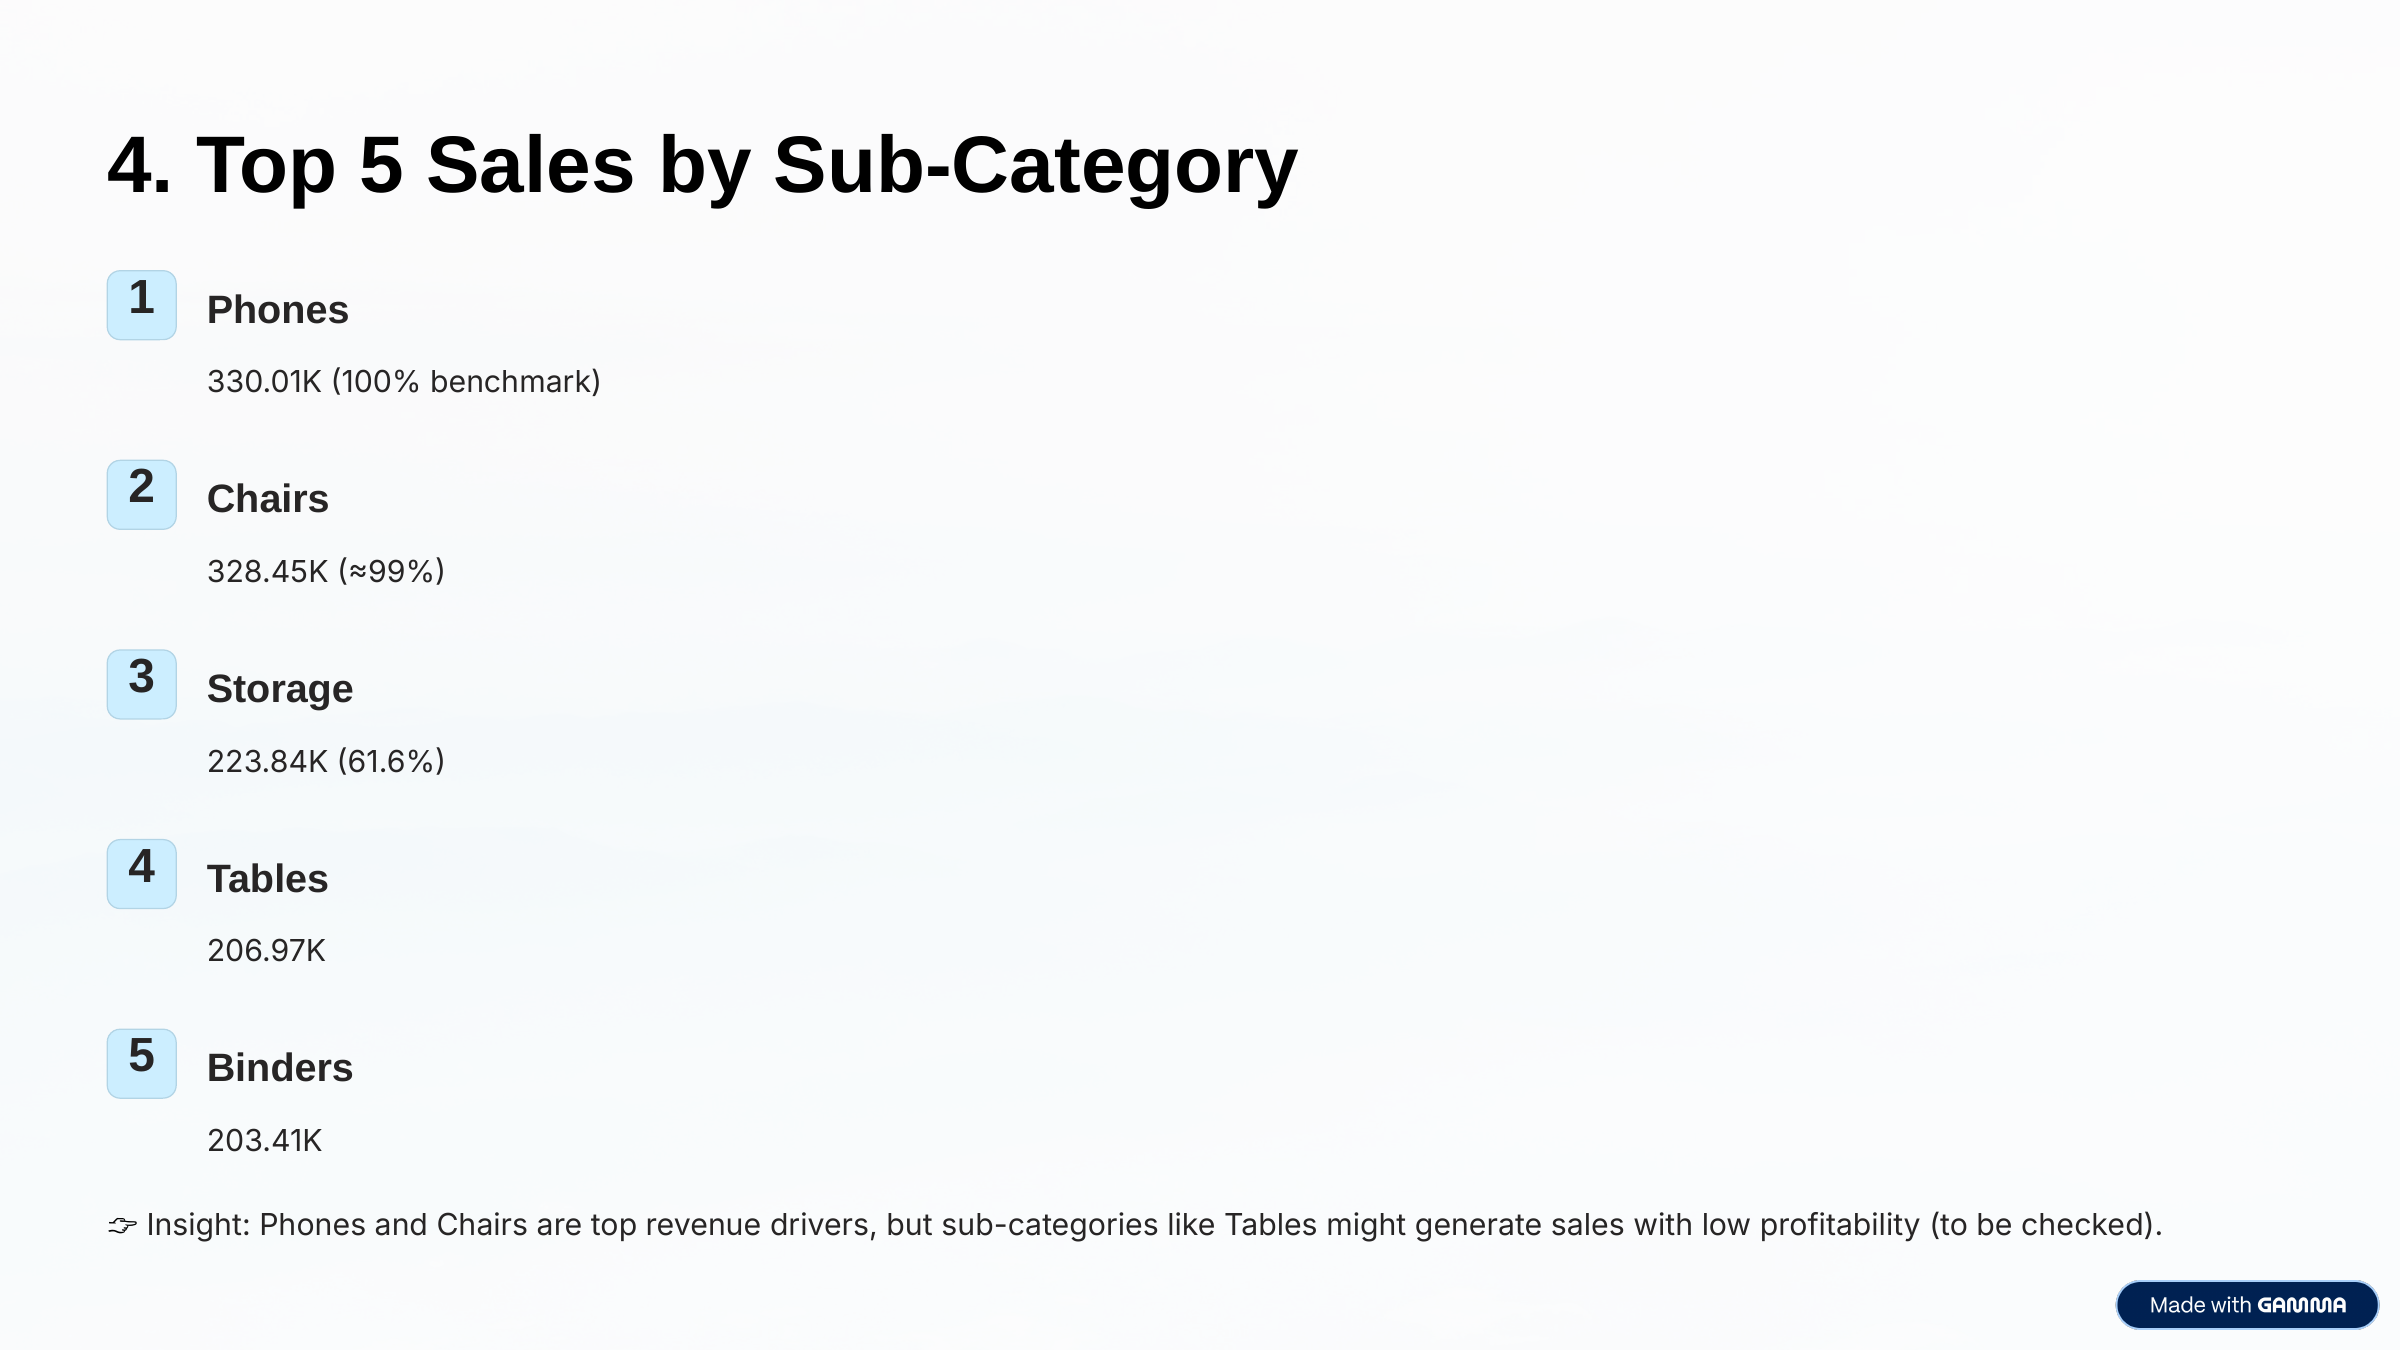

4. Top 5 Sales by Sub-Category

1
Phones
330.01K (100% benchmark)

2
Chairs
328.45K (≈99%)

3
Storage
223.84K (61.6%)

4
Tables
206.97K

5
Binders
203.41K
👉 Insight: Phones and Chairs are top revenue drivers, but sub-categories like Tables might generate sales with low profitability (to be checked).